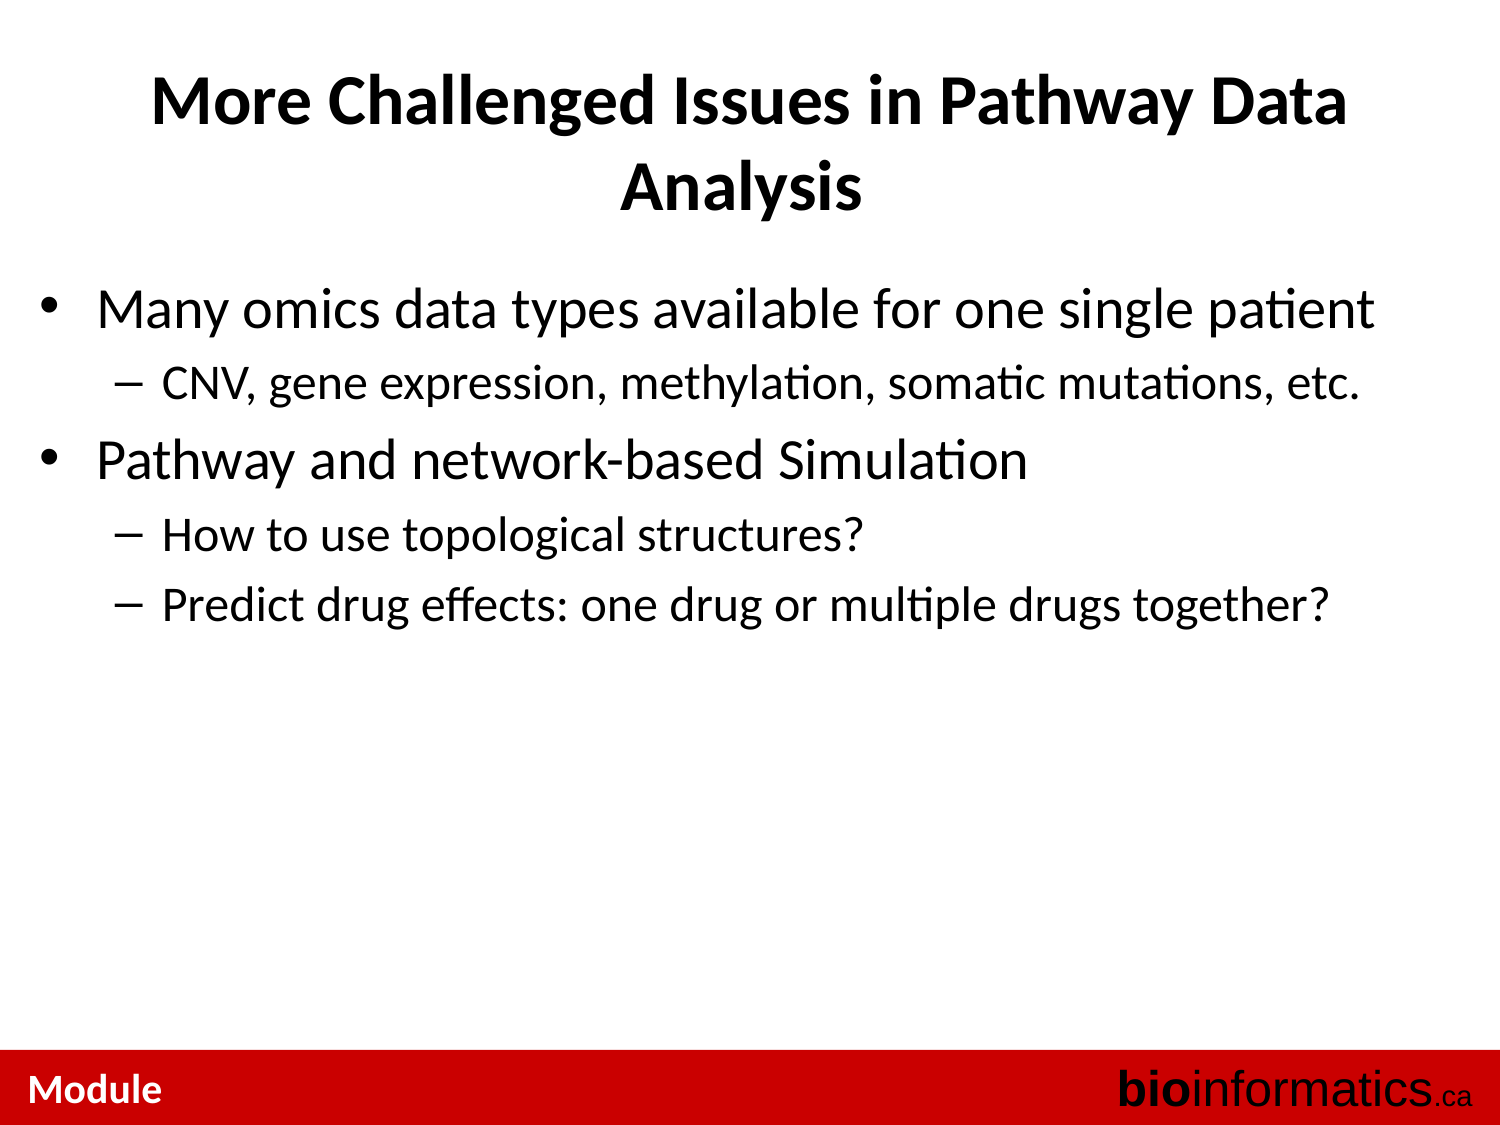

# More Challenged Issues in Pathway Data Analysis
Many omics data types available for one single patient
CNV, gene expression, methylation, somatic mutations, etc.
Pathway and network-based Simulation
How to use topological structures?
Predict drug effects: one drug or multiple drugs together?